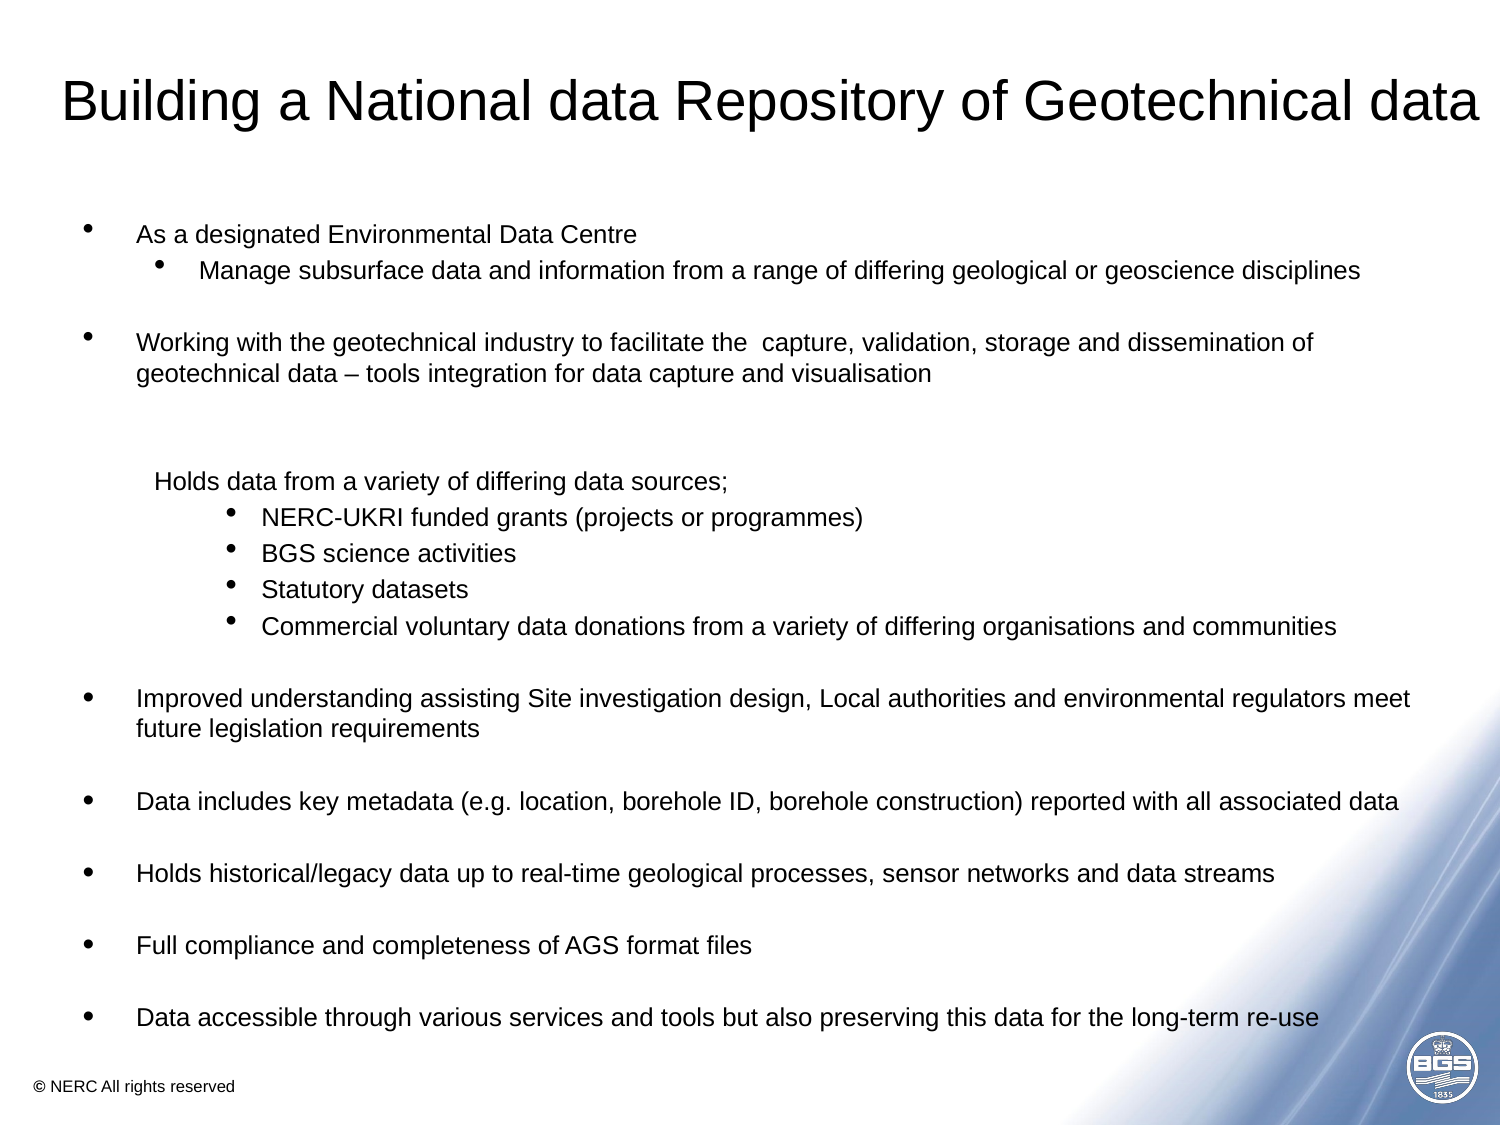

# Building a National data Repository of Geotechnical data
As a designated Environmental Data Centre
Manage subsurface data and information from a range of differing geological or geoscience disciplines

Working with the geotechnical industry to facilitate the  capture, validation, storage and dissemination of geotechnical data – tools integration for data capture and visualisation

Holds data from a variety of differing data sources;
NERC-UKRI funded grants (projects or programmes)
BGS science activities
Statutory datasets
Commercial voluntary data donations from a variety of differing organisations and communities

Improved understanding assisting Site investigation design, Local authorities and environmental regulators meet future legislation requirements

Data includes key metadata (e.g. location, borehole ID, borehole construction) reported with all associated data

Holds historical/legacy data up to real-time geological processes, sensor networks and data streams

Full compliance and completeness of AGS format files

Data accessible through various services and tools but also preserving this data for the long-term re-use